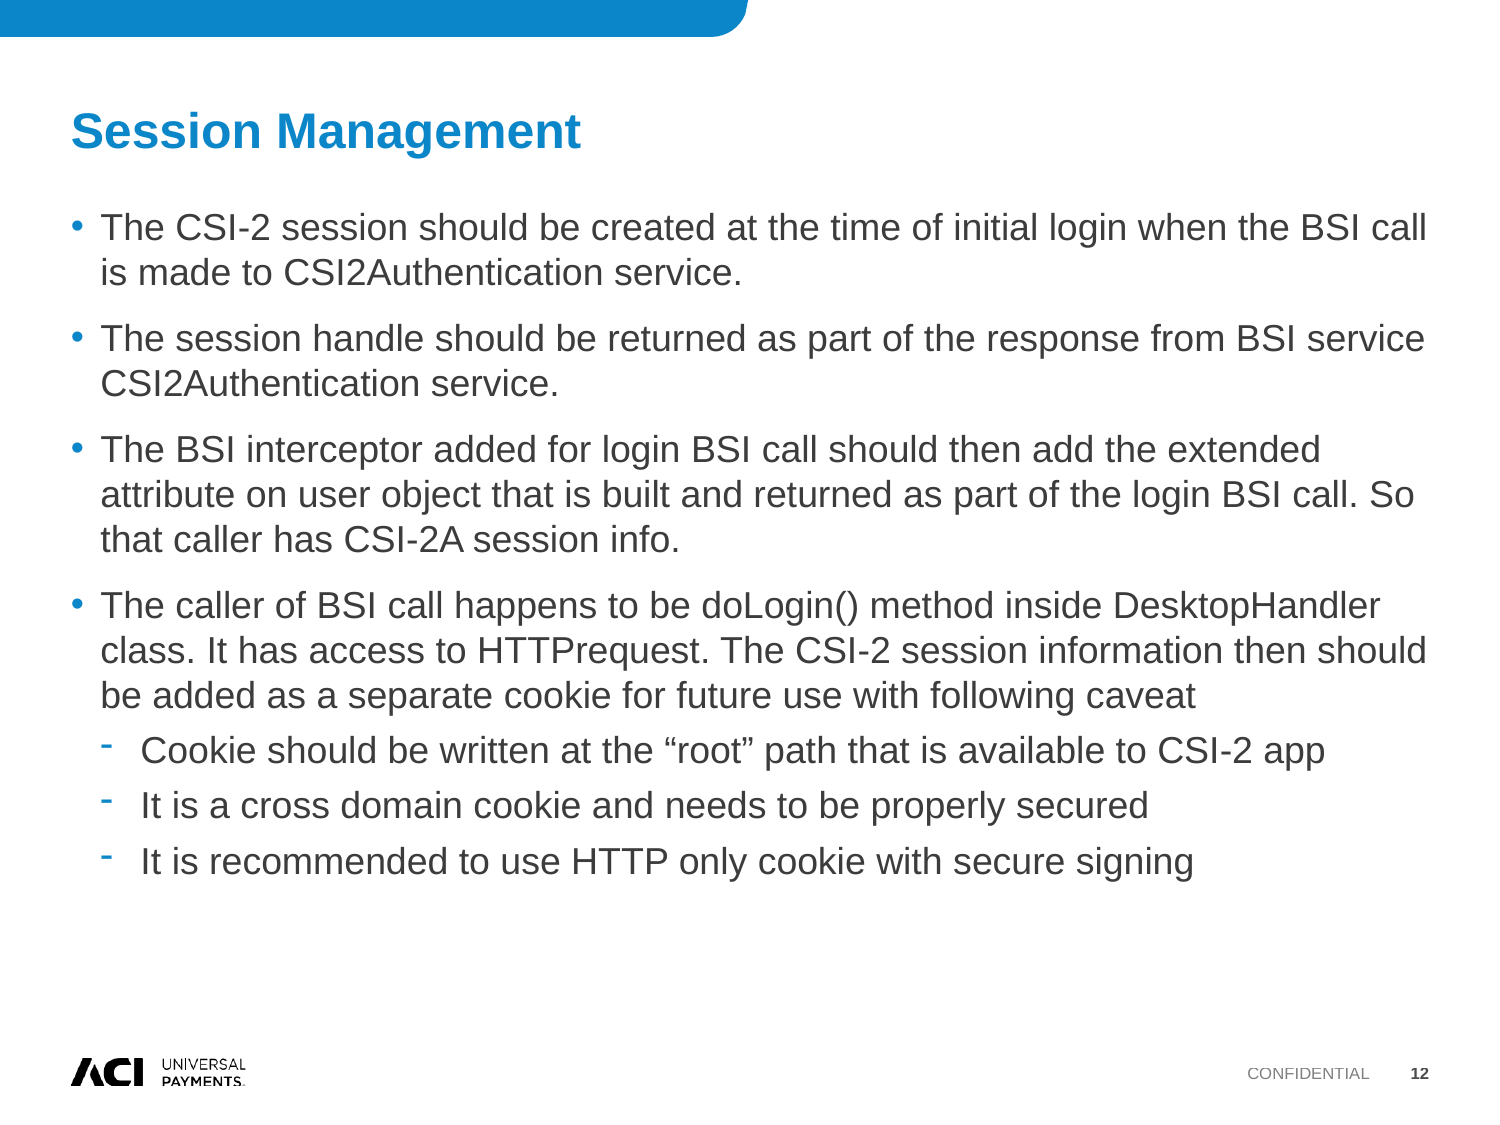

# Session Management
The CSI-2 session should be created at the time of initial login when the BSI call is made to CSI2Authentication service.
The session handle should be returned as part of the response from BSI service CSI2Authentication service.
The BSI interceptor added for login BSI call should then add the extended attribute on user object that is built and returned as part of the login BSI call. So that caller has CSI-2A session info.
The caller of BSI call happens to be doLogin() method inside DesktopHandler class. It has access to HTTPrequest. The CSI-2 session information then should be added as a separate cookie for future use with following caveat
 Cookie should be written at the “root” path that is available to CSI-2 app
 It is a cross domain cookie and needs to be properly secured
 It is recommended to use HTTP only cookie with secure signing

Confidential
12